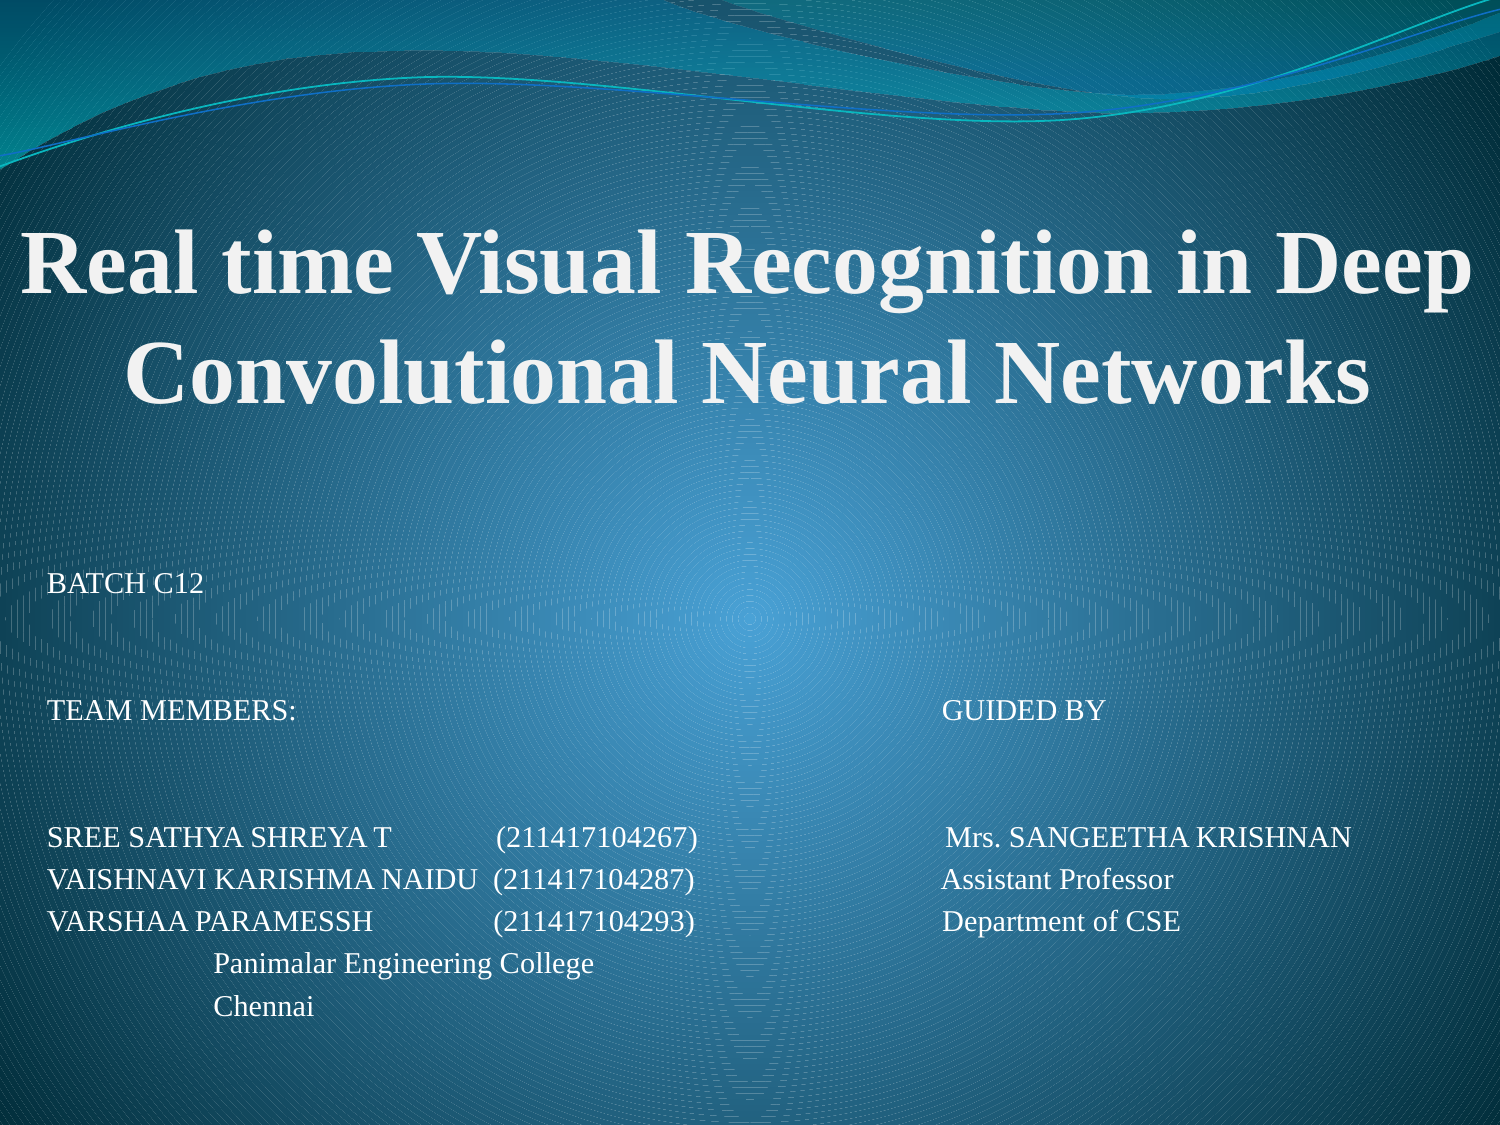

# Real time Visual Recognition in Deep Convolutional Neural Networks

BATCH C12

TEAM MEMBERS:                                                                                      GUIDED BY

SREE SATHYA SHREYA T              (211417104267)                                 Mrs. SANGEETHA KRISHNAN
VAISHNAVI KARISHMA NAIDU  (211417104287)                                 Assistant Professor
VARSHAA PARAMESSH                (211417104293)                                 Department of CSE
						    Panimalar Engineering College
						    Chennai